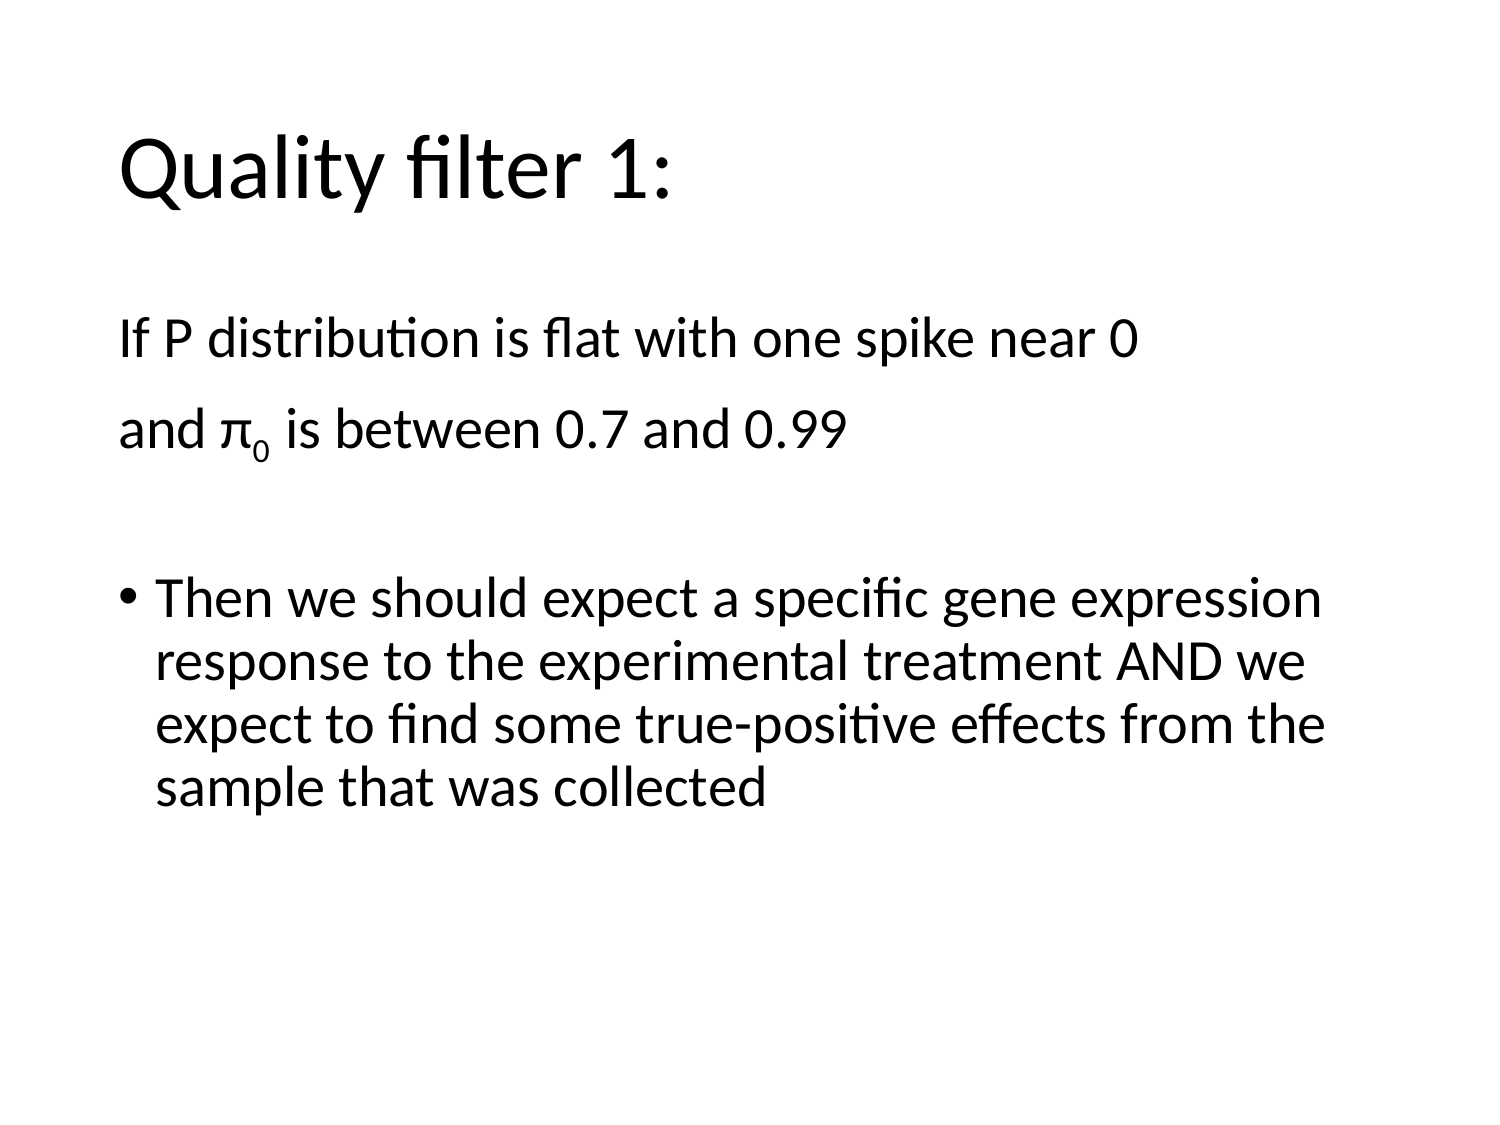

# Quality filter 1:
If P distribution is flat with one spike near 0
and π0  is between 0.7 and 0.99

Then we should expect a specific gene expression response to the experimental treatment AND we expect to find some true-positive effects from the sample that was collected